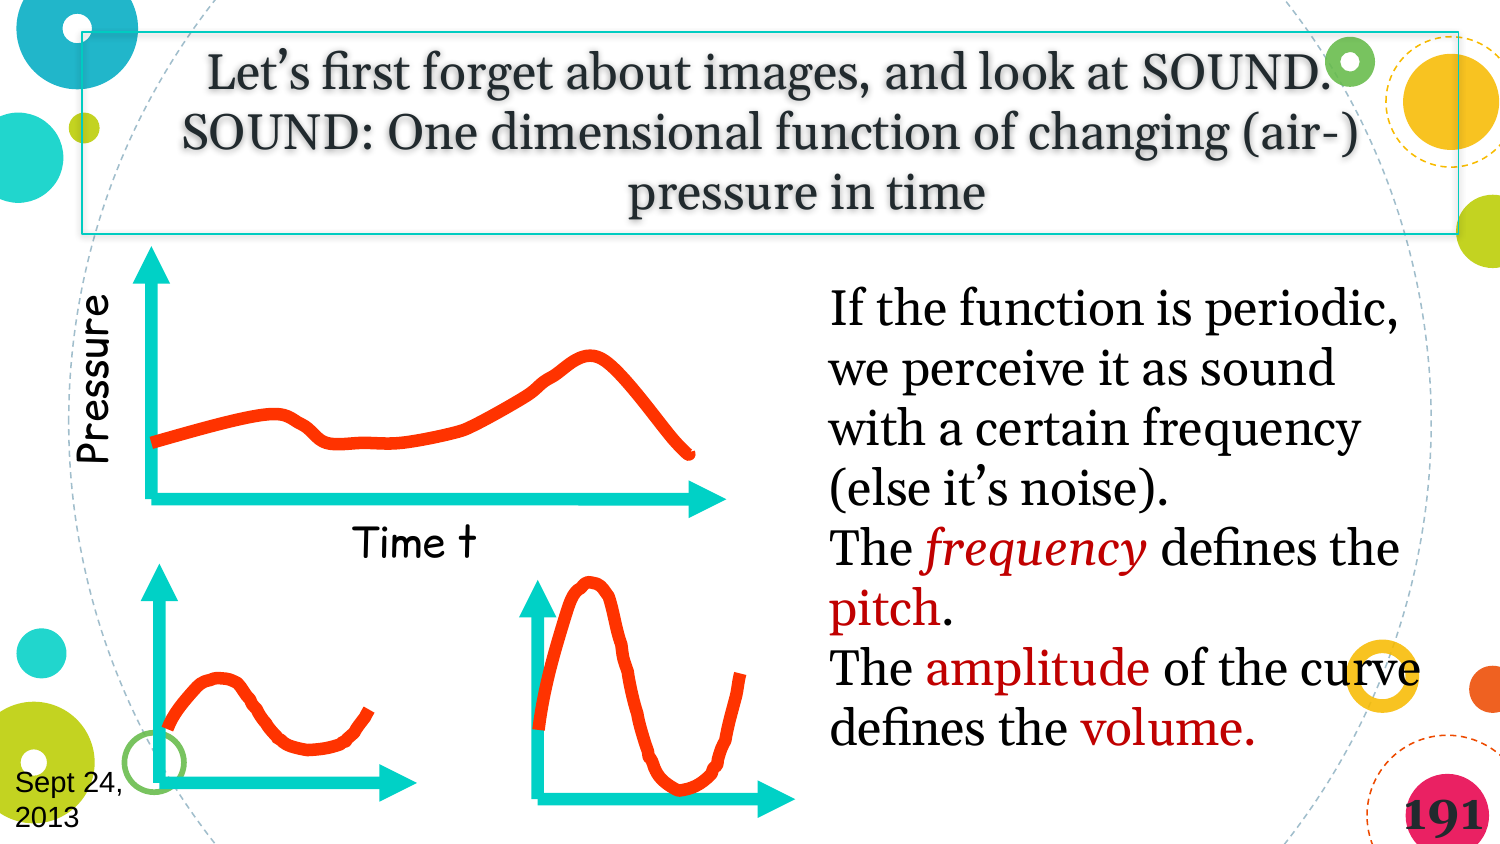

Let’s first forget about images, and look at SOUND.
SOUND: One dimensional function of changing (air-) pressure in time

Pressure

Time t
If the function is periodic, we perceive it as sound with a certain frequency (else it’s noise).
The frequency defines the pitch.
The amplitude of the curve defines the volume.

Sept 24, 2013
191